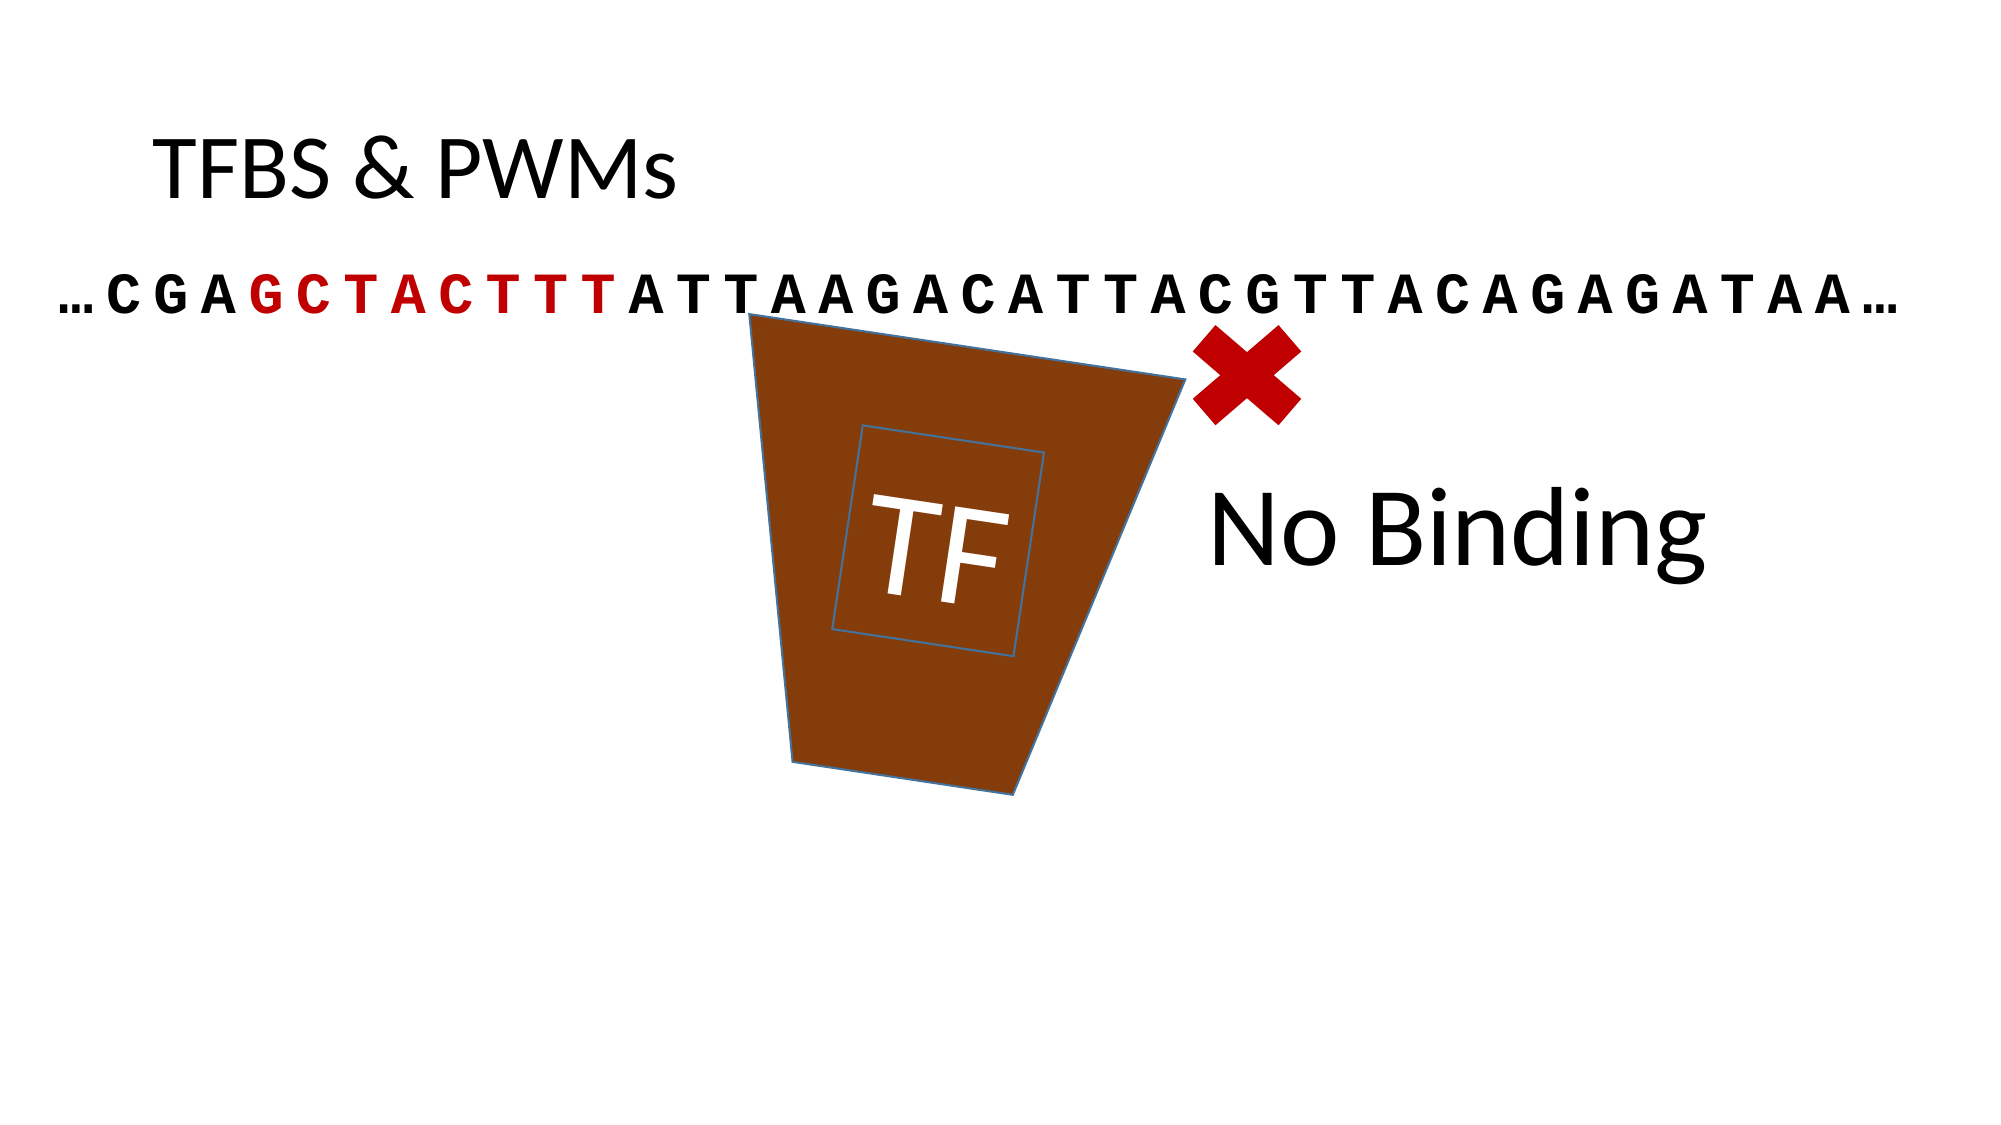

# TFBS & PWMs
…CGAGCTACTTTATTAAGACATTACGTTACAGAGATAA…

TF
No Binding